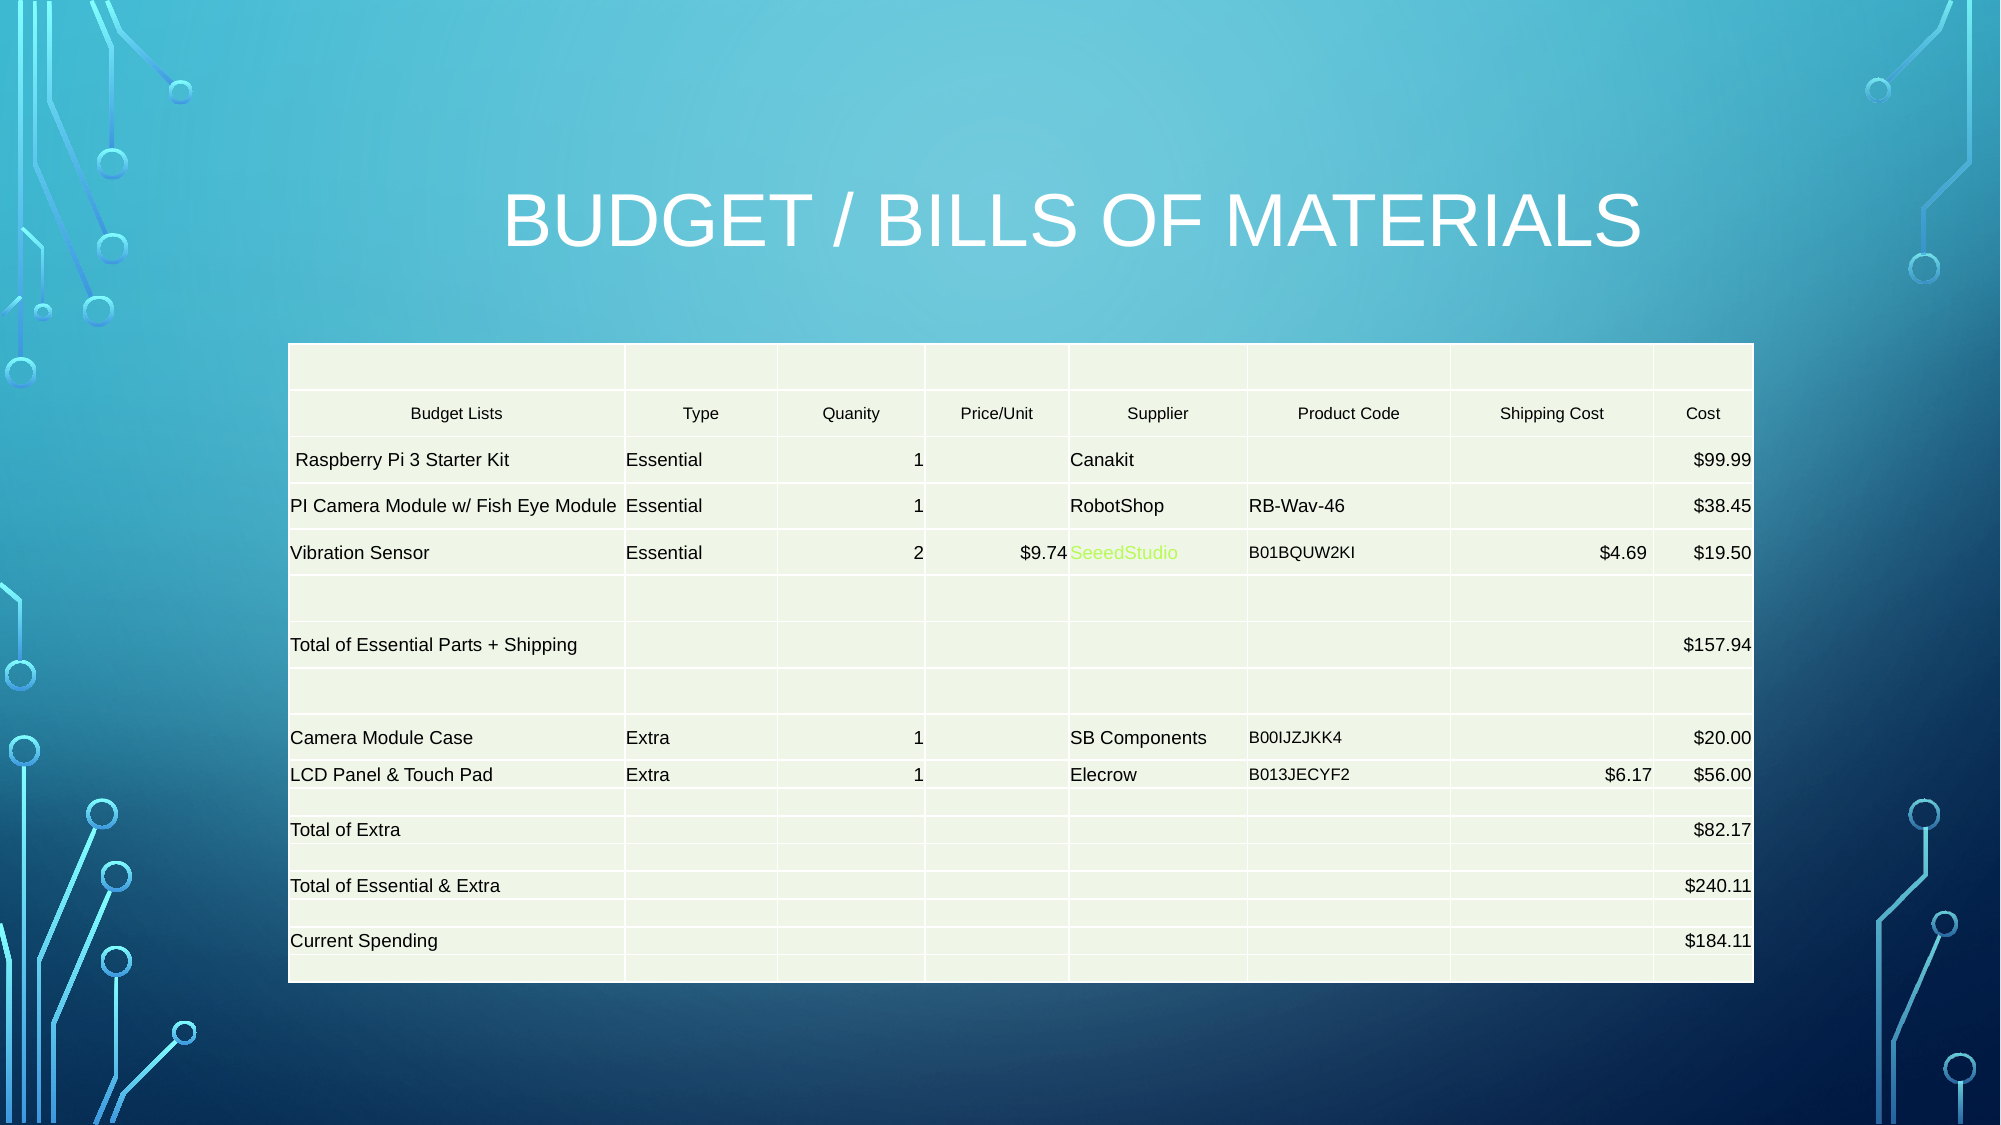

# BUDGET / BILLS OF MATERIALS
|  |  |  |  |  |  |  |  |
| --- | --- | --- | --- | --- | --- | --- | --- |
| Budget Lists | Type | Quanity | Price/Unit | Supplier | Product Code | Shipping Cost | Cost |
| Raspberry Pi 3 Starter Kit | Essential | 1 |  | Canakit |  |  | $99.99 |
| PI Camera Module w/ Fish Eye Module | Essential | 1 |  | RobotShop | RB-Wav-46 |  | $38.45 |
| Vibration Sensor | Essential | 2 | $9.74 | SeeedStudio | B01BQUW2KI | $4.69 | $19.50 |
|  |  |  |  |  |  |  |  |
| Total of Essential Parts + Shipping |  |  |  |  |  |  | $157.94 |
|  |  |  |  |  |  |  |  |
| Camera Module Case | Extra | 1 |  | SB Components | B00IJZJKK4 |  | $20.00 |
| LCD Panel & Touch Pad | Extra | 1 |  | Elecrow | B013JECYF2 | $6.17 | $56.00 |
|  |  |  |  |  |  |  |  |
| Total of Extra |  |  |  |  |  |  | $82.17 |
|  |  |  |  |  |  |  |  |
| Total of Essential & Extra |  |  |  |  |  |  | $240.11 |
|  |  |  |  |  |  |  |  |
| Current Spending |  |  |  |  |  |  | $184.11 |
|  |  |  |  |  |  |  |  |